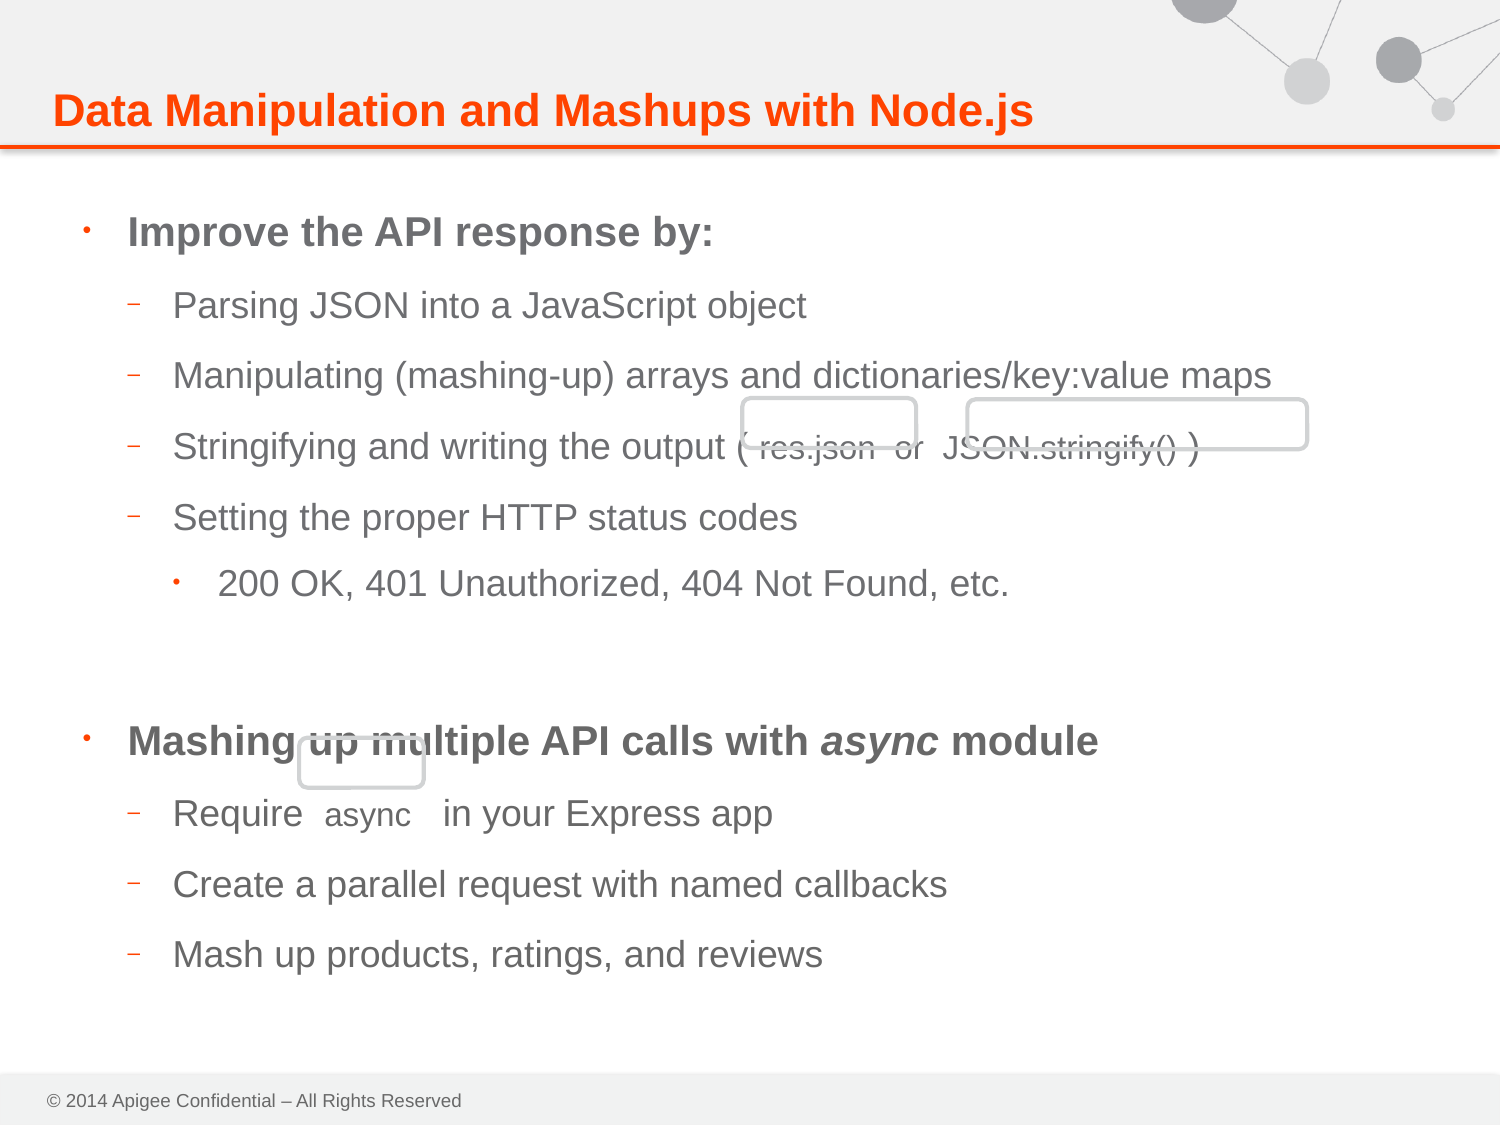

# Data Manipulation and Mashups with Node.js
Improve the API response by:
Parsing JSON into a JavaScript object
Manipulating (mashing-up) arrays and dictionaries/key:value maps
Stringifying and writing the output ( res.json  or  JSON.stringify() )
Setting the proper HTTP status codes
200 OK, 401 Unauthorized, 404 Not Found, etc.

Mashing up multiple API calls with async module
Require  async   in your Express app
Create a parallel request with named callbacks
Mash up products, ratings, and reviews